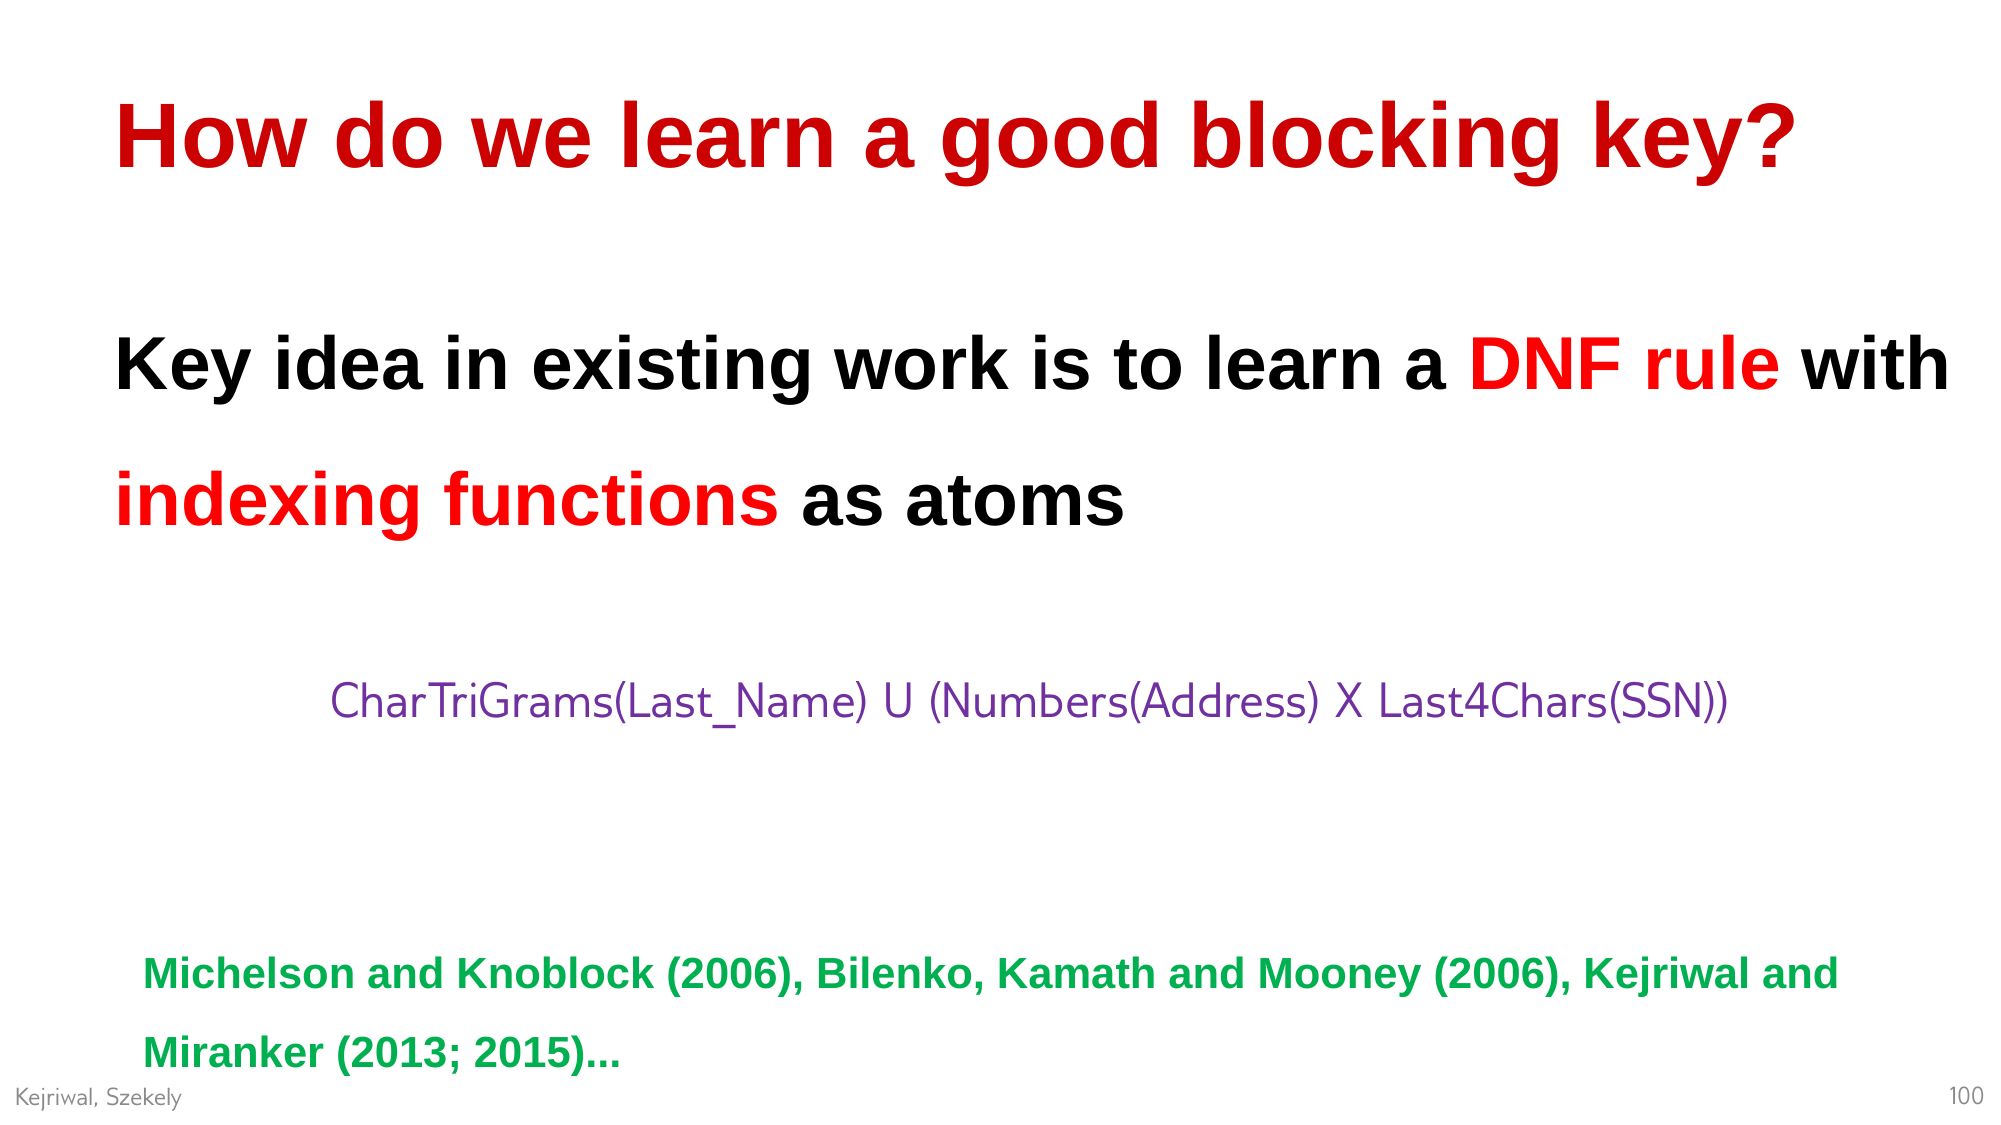

# How do we learn a good blocking key?
Key idea in existing work is to learn a DNF rule with indexing functions as atoms
CharTriGrams(Last_Name) U (Numbers(Address) X Last4Chars(SSN))
Michelson and Knoblock (2006), Bilenko, Kamath and Mooney (2006), Kejriwal and Miranker (2013; 2015)...
100
Kejriwal, Szekely